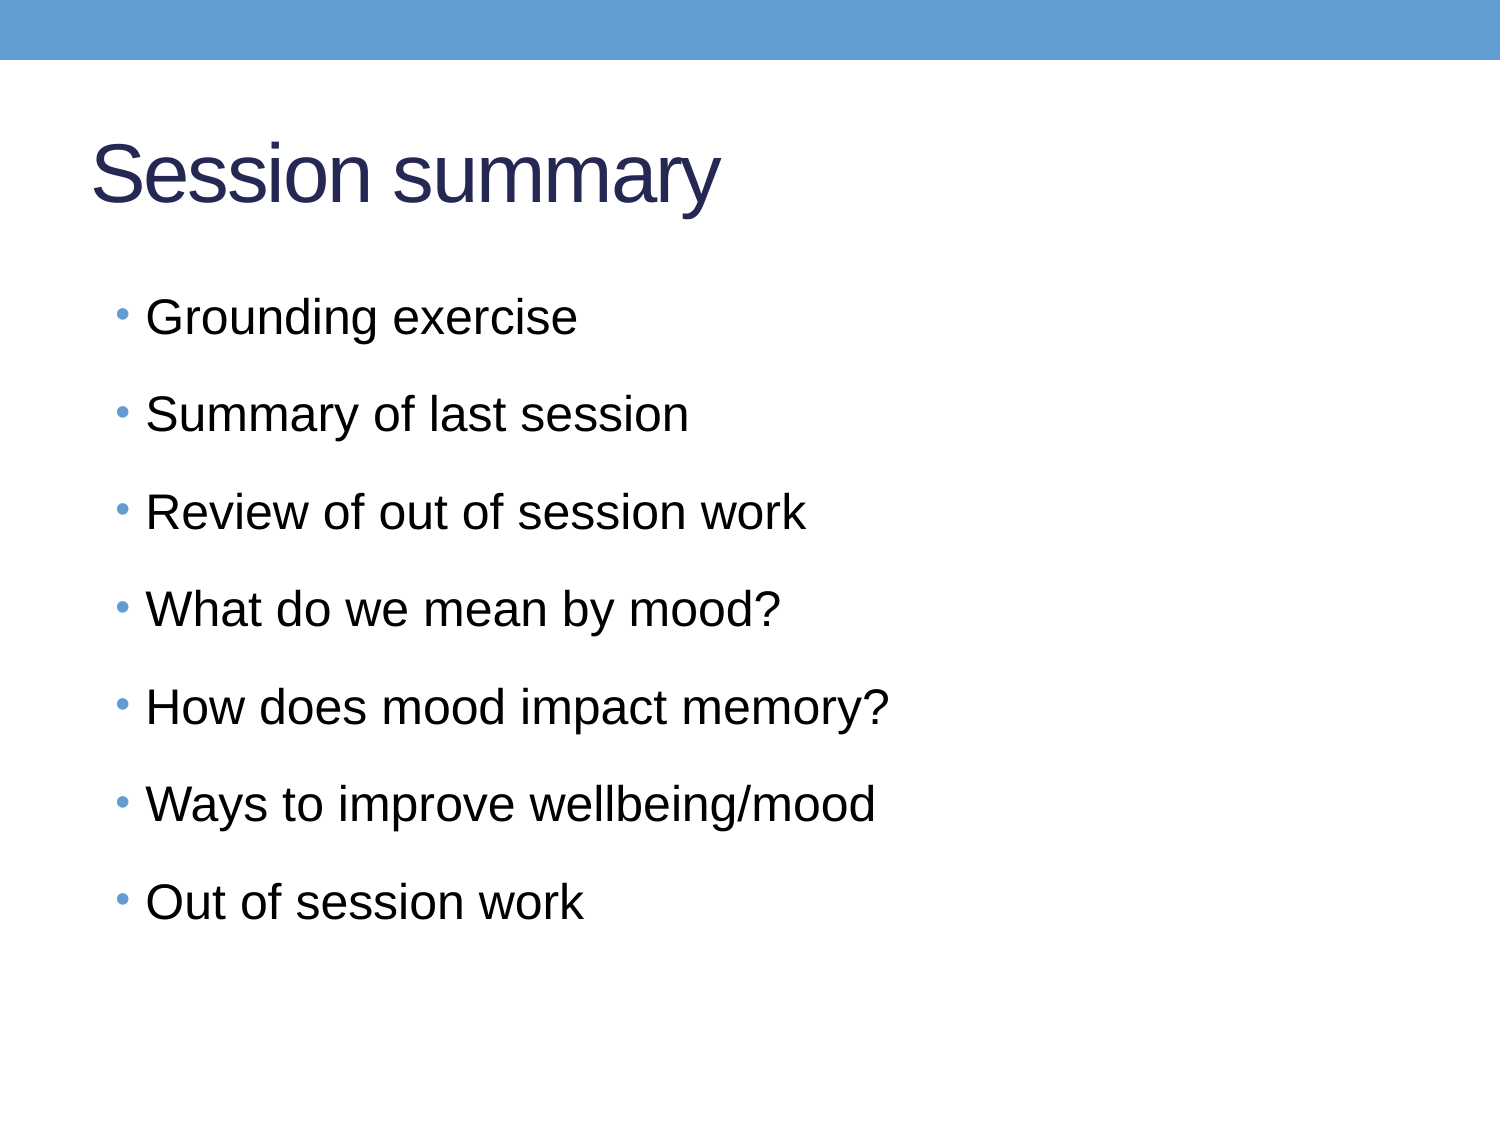

# Session summary
Grounding exercise
Summary of last session
Review of out of session work
What do we mean by mood?
How does mood impact memory?
Ways to improve wellbeing/mood
Out of session work